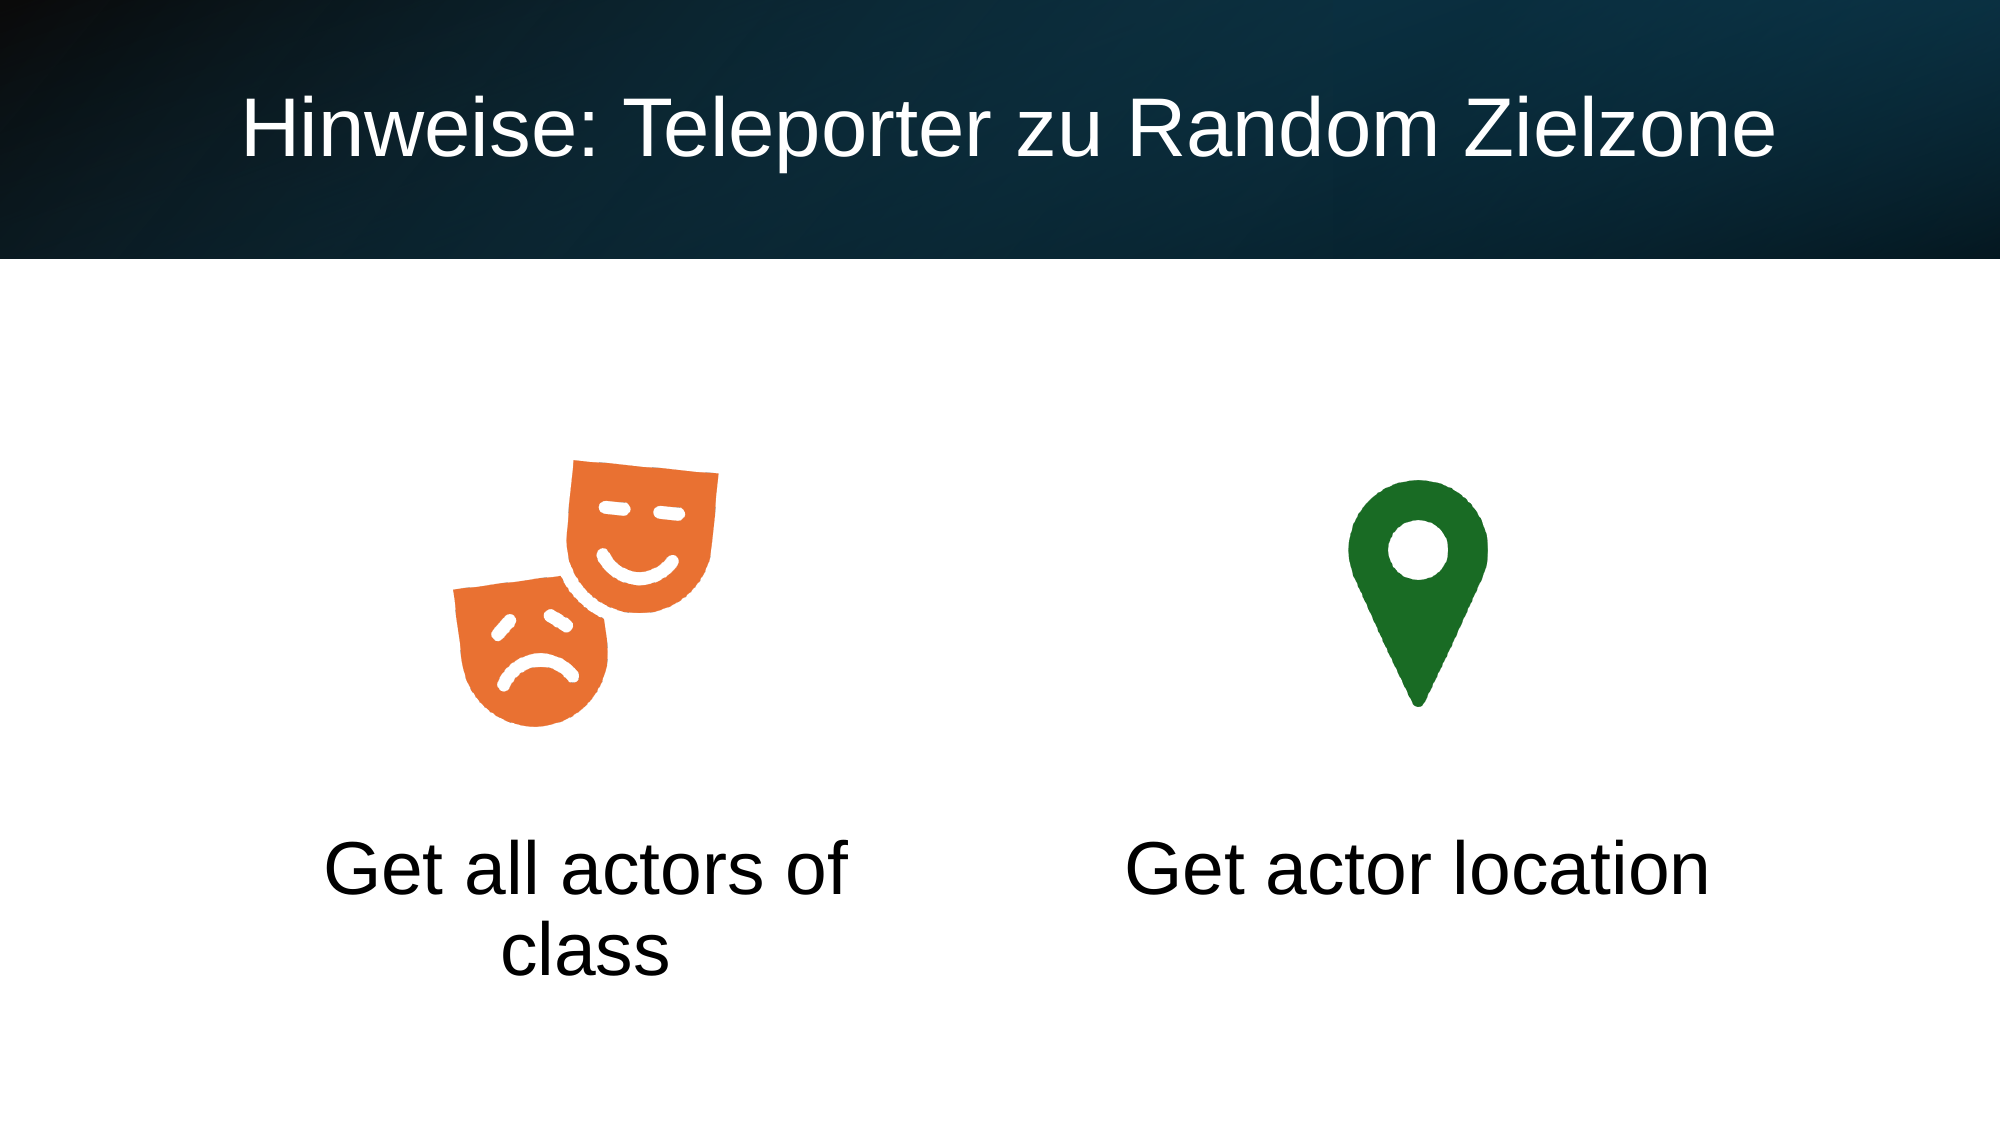

# Hinweise: Teleporter zu Random Zielzone

Get all actors of class

Get actor location